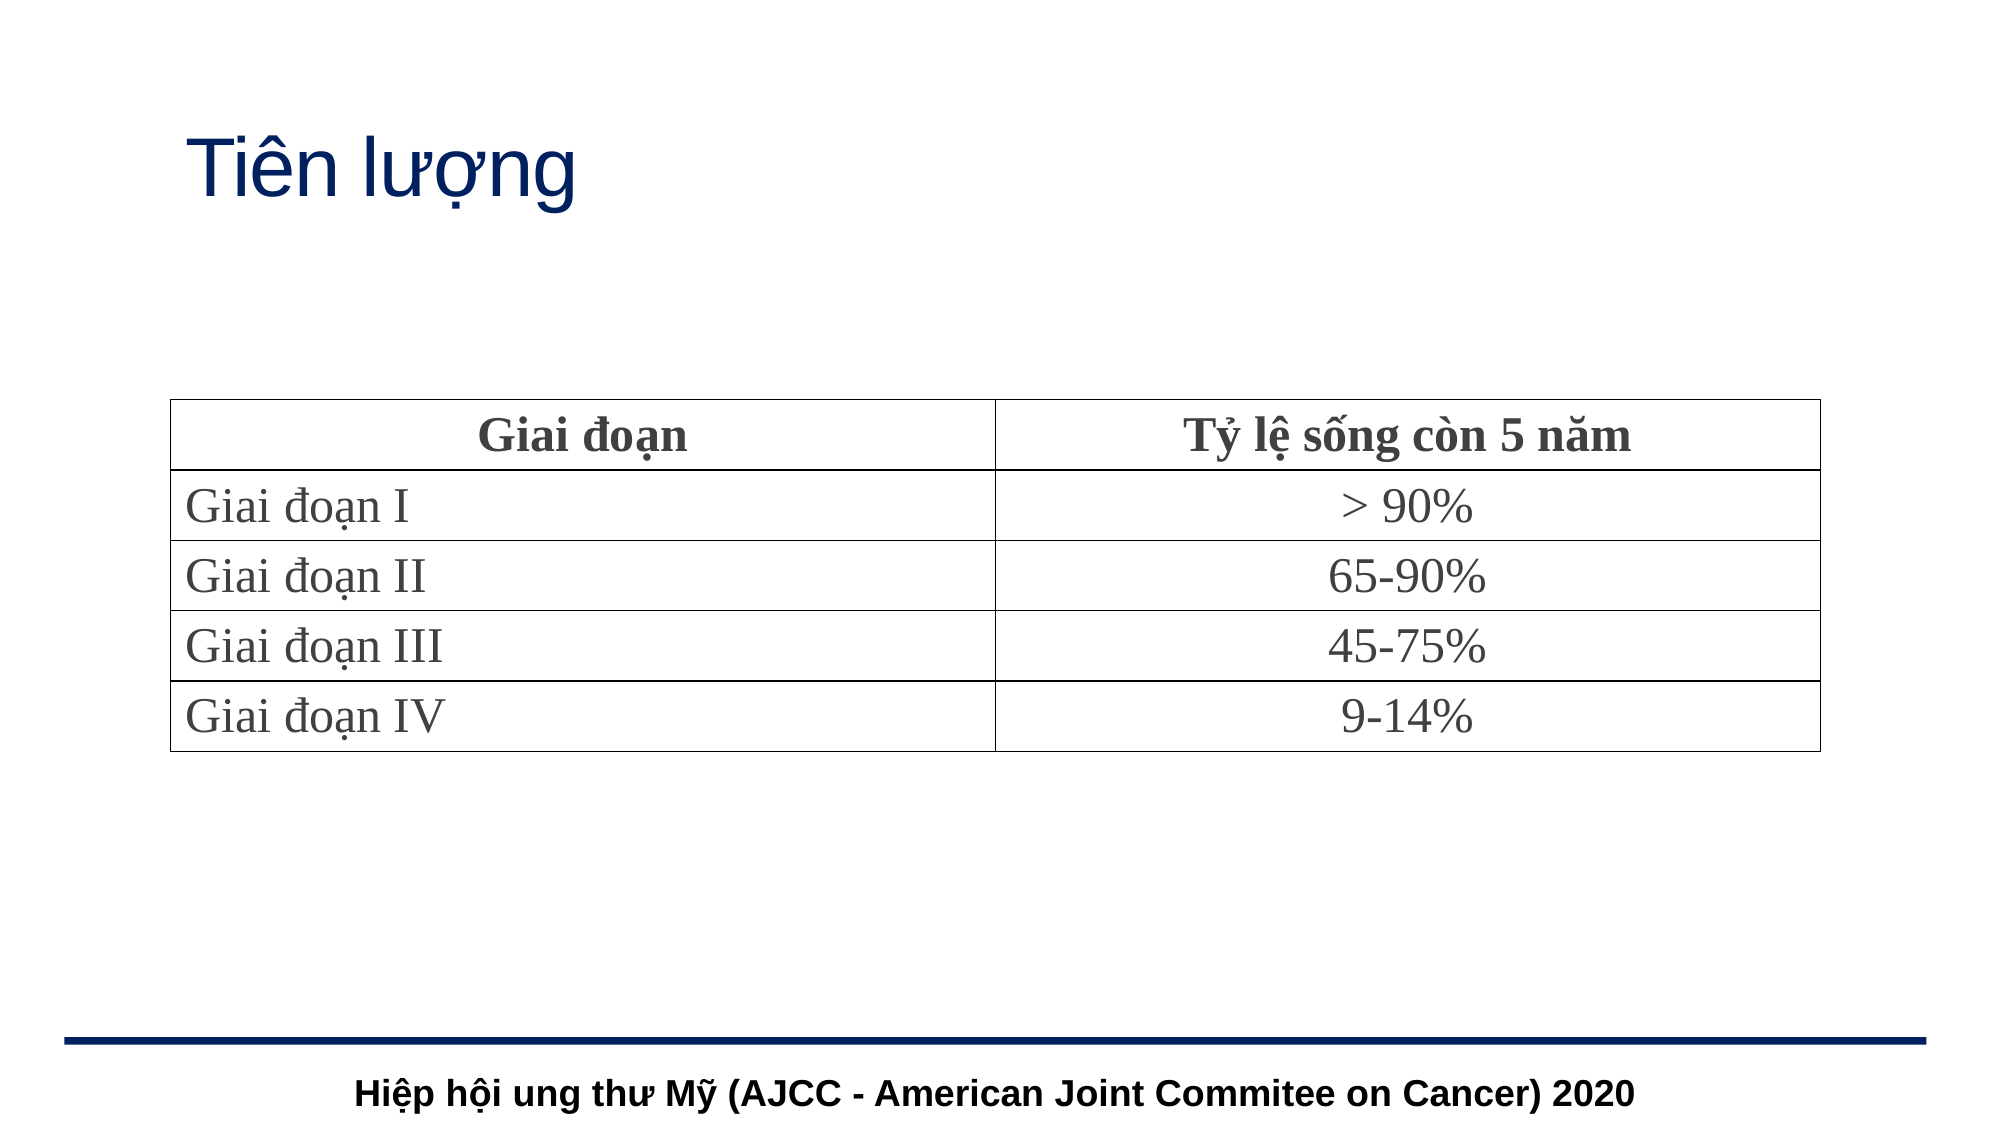

# Tiên lượng
| Giai đoạn​ | Tỷ lệ sống còn 5 năm​ |
| --- | --- |
| Giai đoạn I | > 90%​ |
| Giai đoạn II | 65-90%​ |
| Giai đoạn III | 45-75%​ |
| Giai đoạn IV | 9-14%​ |

Hiệp hội ung thư Mỹ (AJCC - American Joint Commitee on Cancer) 2020